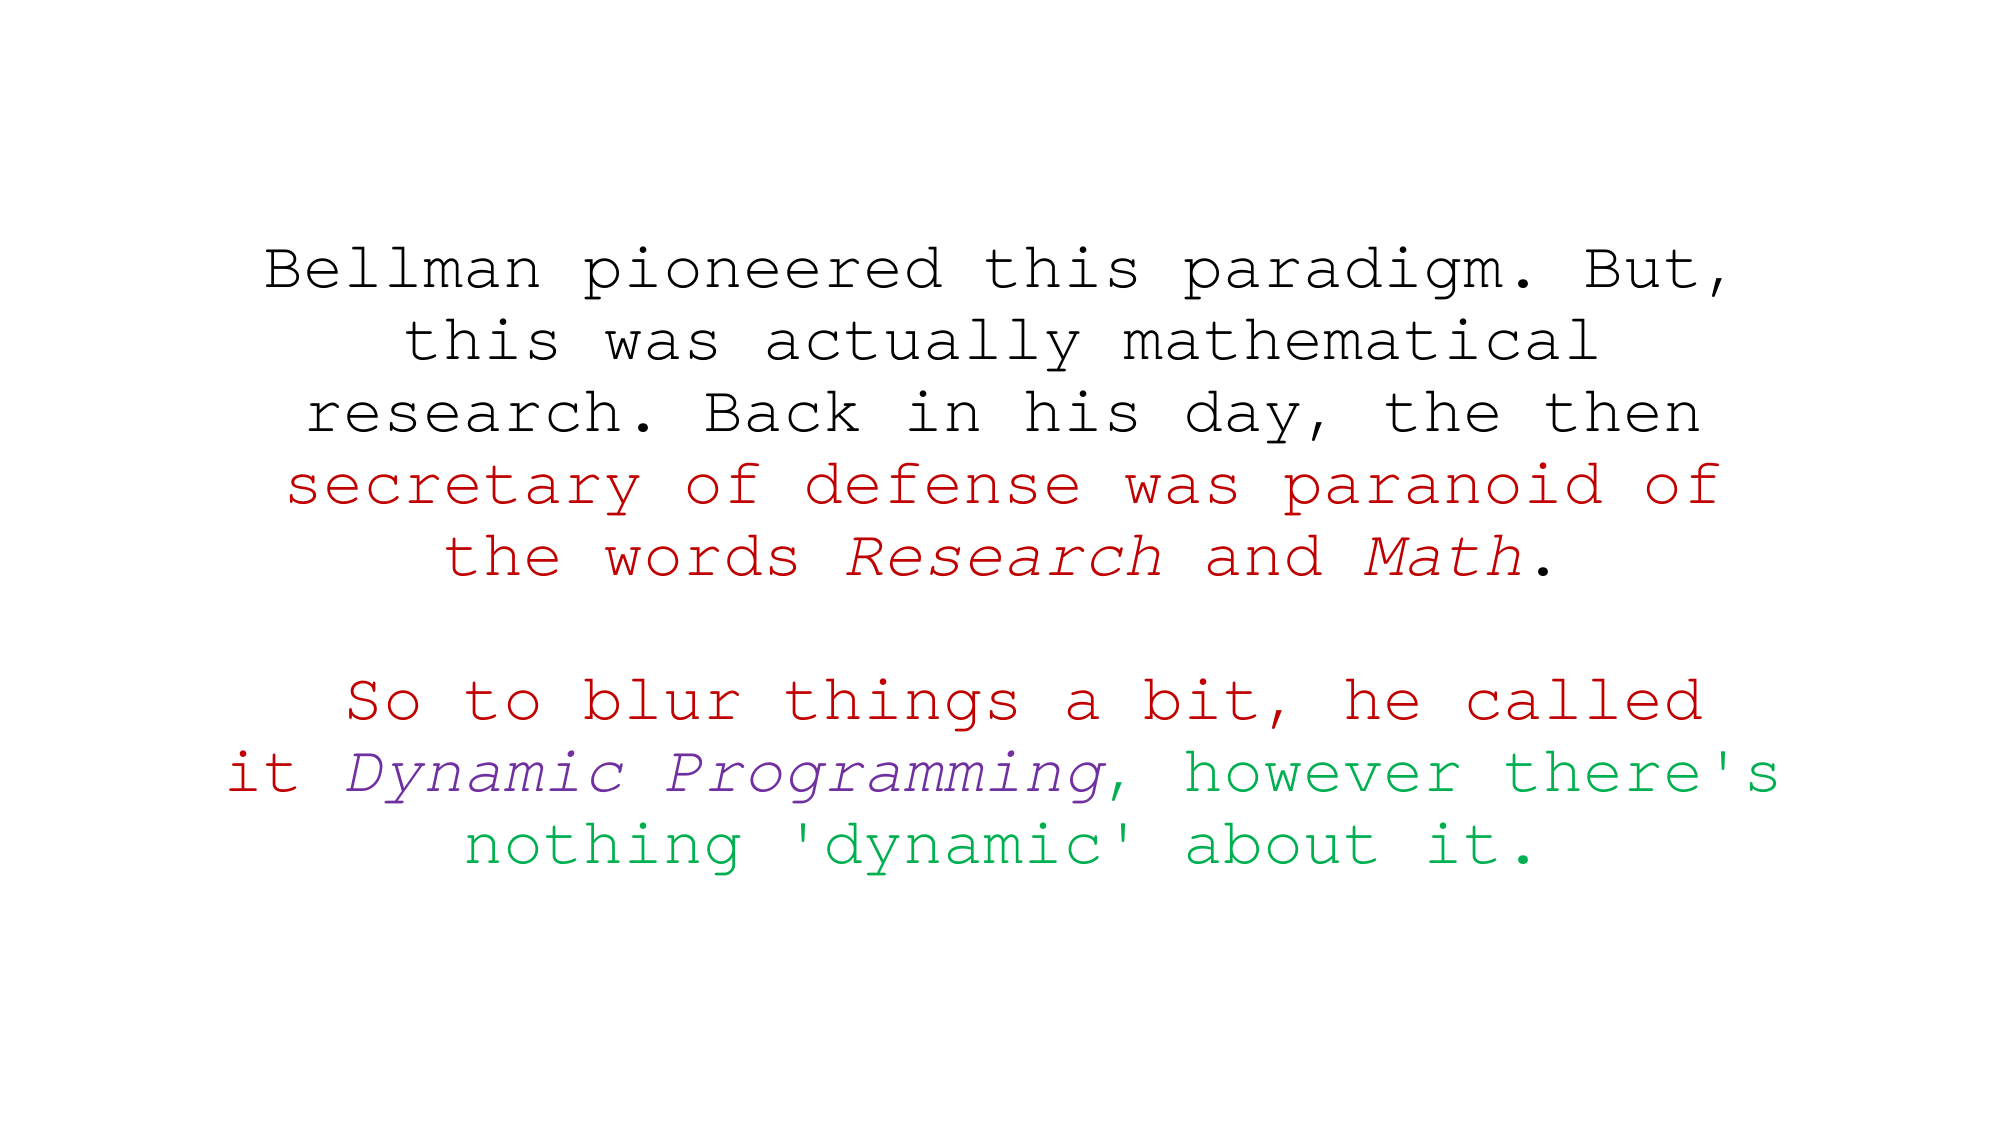

Bellman pioneered this paradigm. But, this was actually mathematical research. Back in his day, the then secretary of defense was paranoid of the words Research and Math.

 So to blur things a bit, he called it Dynamic Programming, however there's nothing 'dynamic' about it.